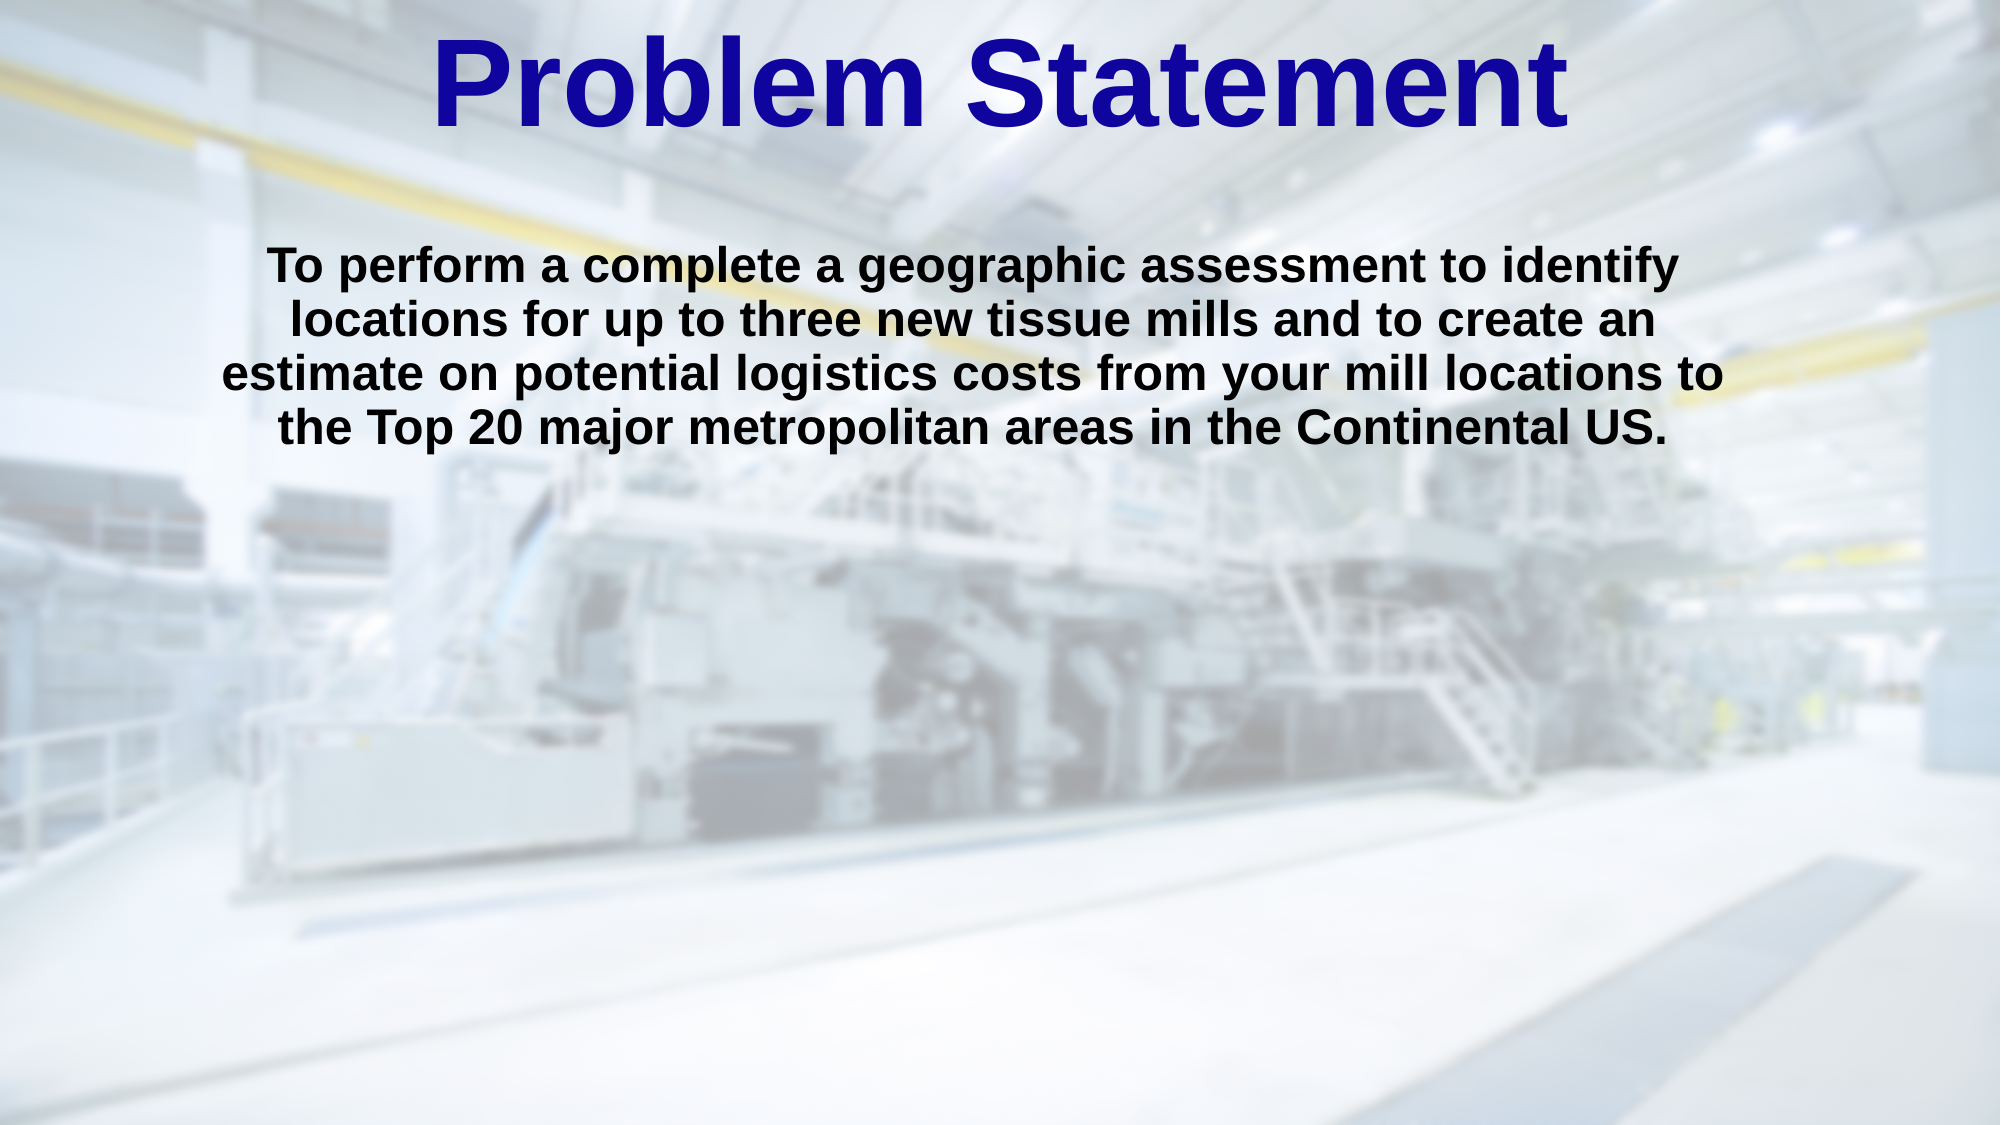

# Problem Statement
To perform a complete a geographic assessment to identify locations for up to three new tissue mills and to create an estimate on potential logistics costs from your mill locations to the Top 20 major metropolitan areas in the Continental US.